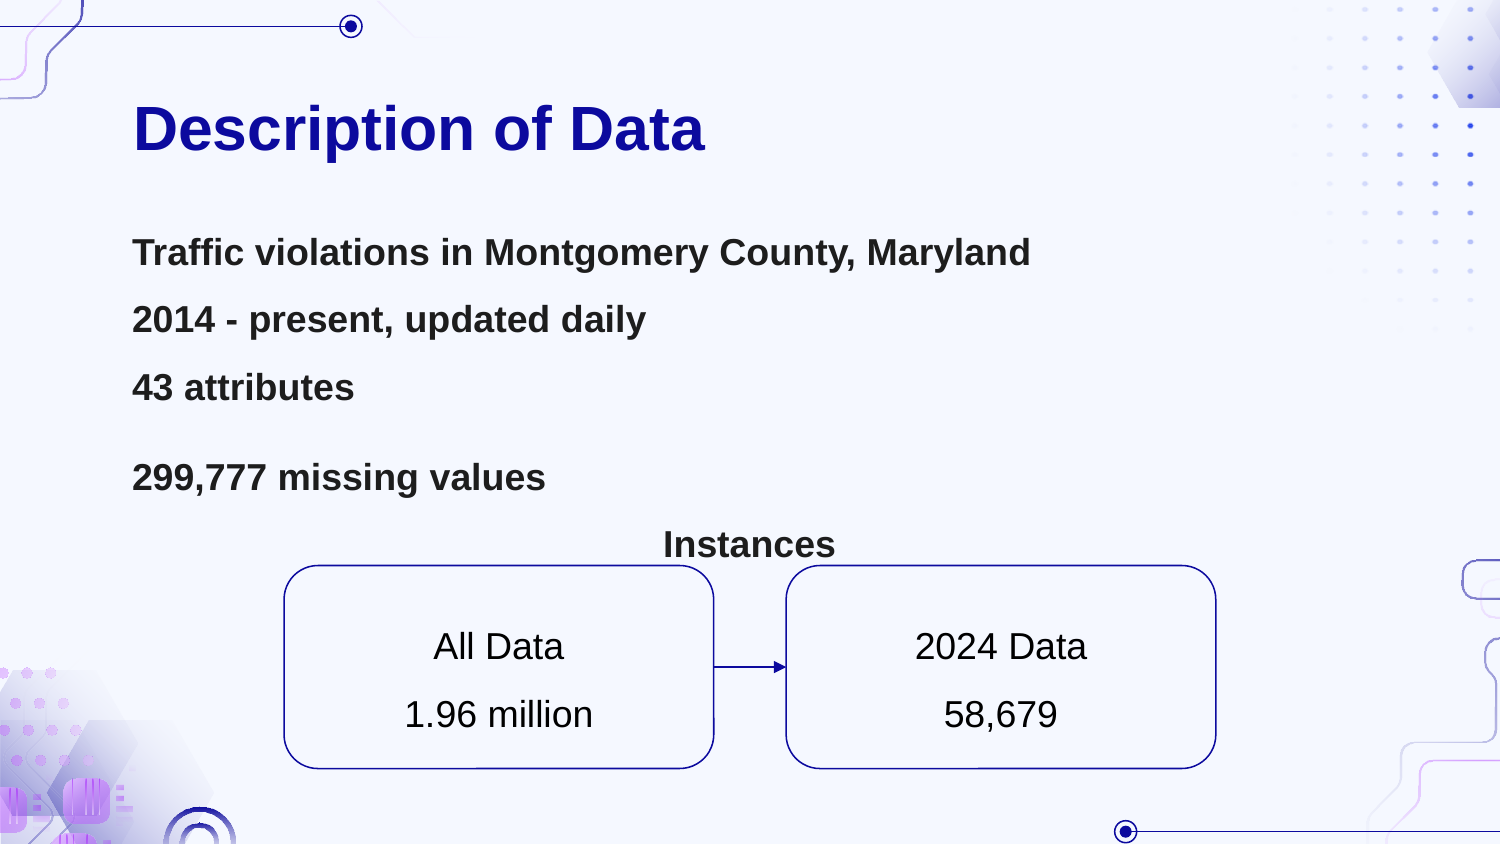

# Description of Data
Traffic violations in Montgomery County, Maryland
2014 - present, updated daily
43 attributes
299,777 missing values
Instances
2024 Data
58,679
All Data
1.96 million